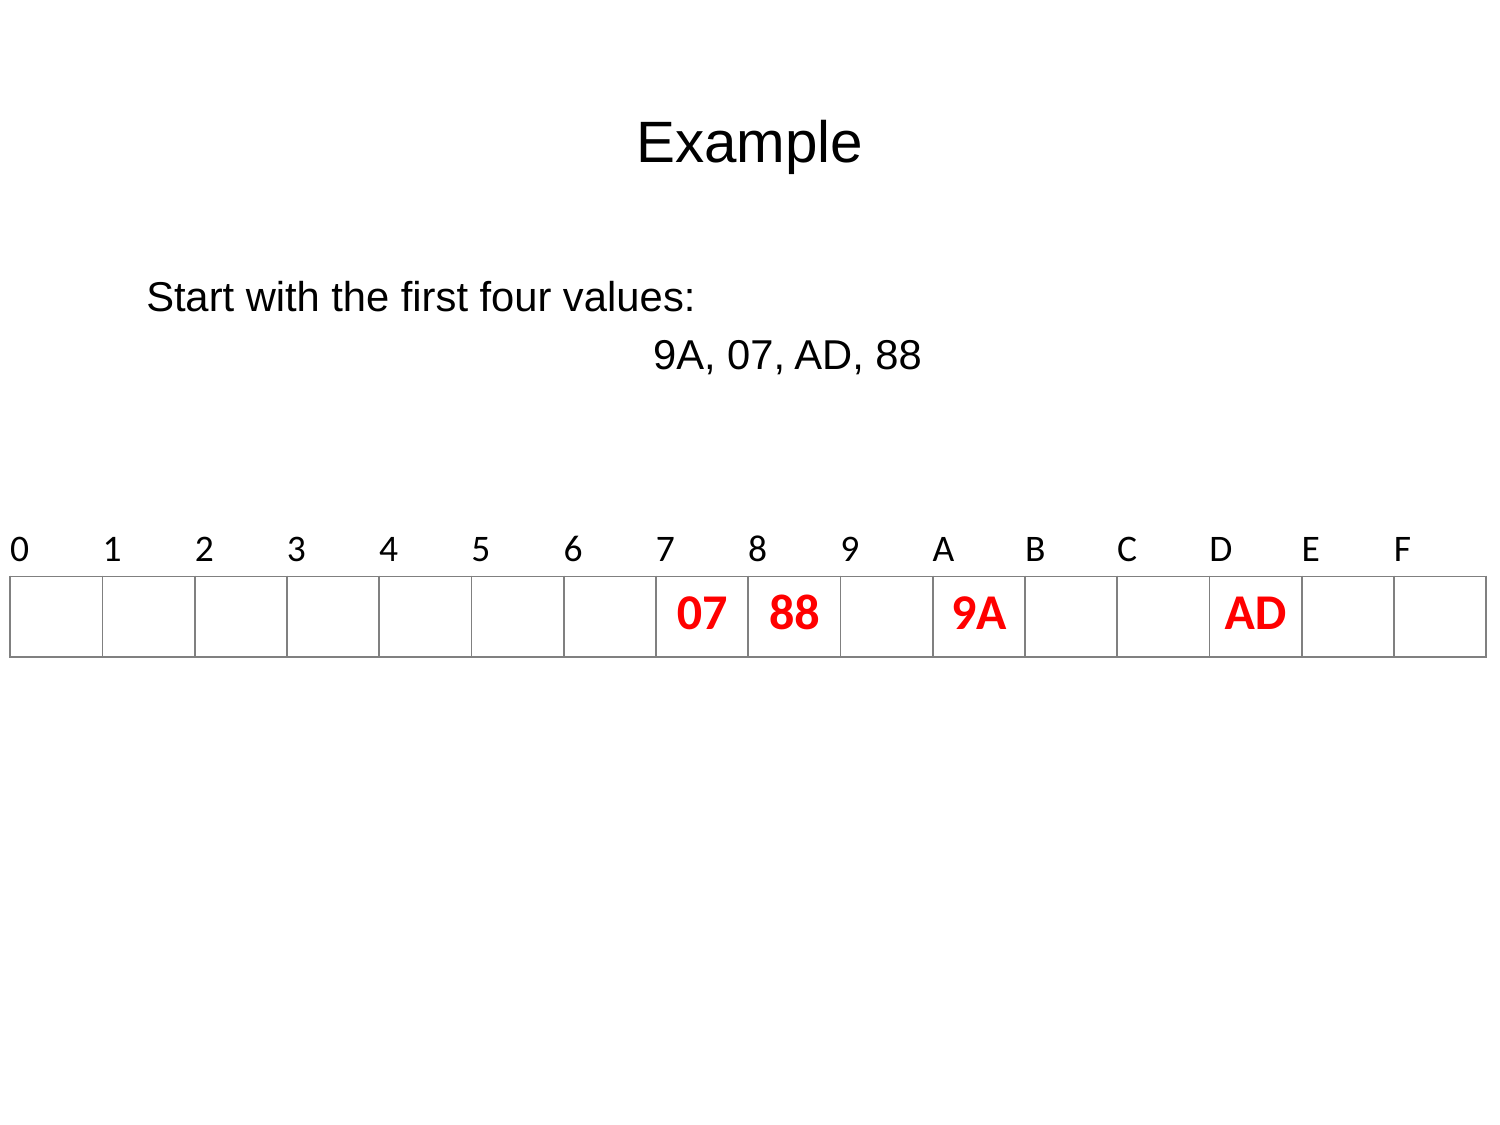

# Example
	Start with the first four values:
9A, 07, AD, 88
| 0 | 1 | 2 | 3 | 4 | 5 | 6 | 7 | 8 | 9 | A | B | C | D | E | F |
| --- | --- | --- | --- | --- | --- | --- | --- | --- | --- | --- | --- | --- | --- | --- | --- |
|  |  |  |  |  |  |  | 07 | 88 |  | 9A |  |  | AD |  |  |